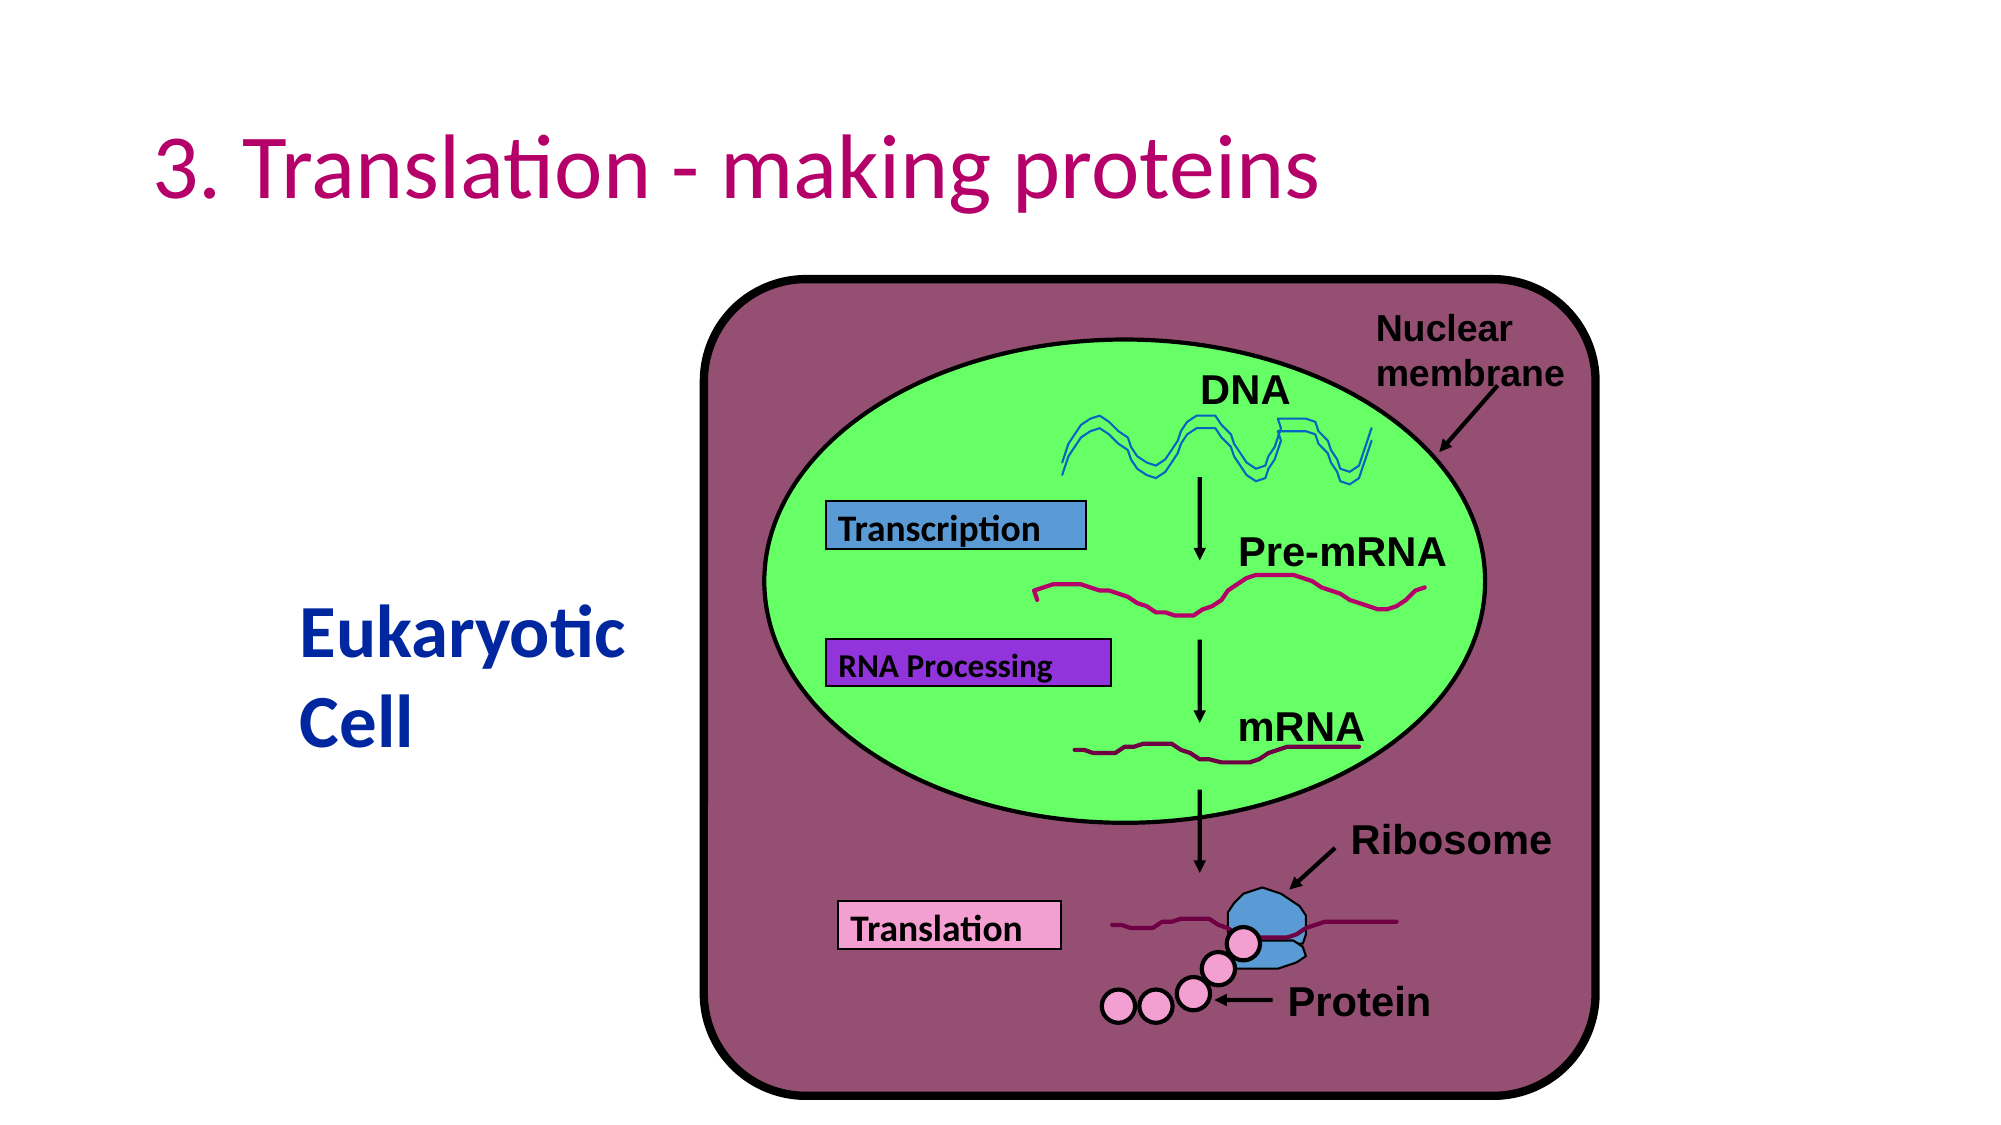

# 3. Translation - making proteins

Nuclear
membrane

DNA

Transcription

Pre-mRNA

RNA Processing

mRNA

Ribosome

Translation

Protein

Eukaryotic Cell